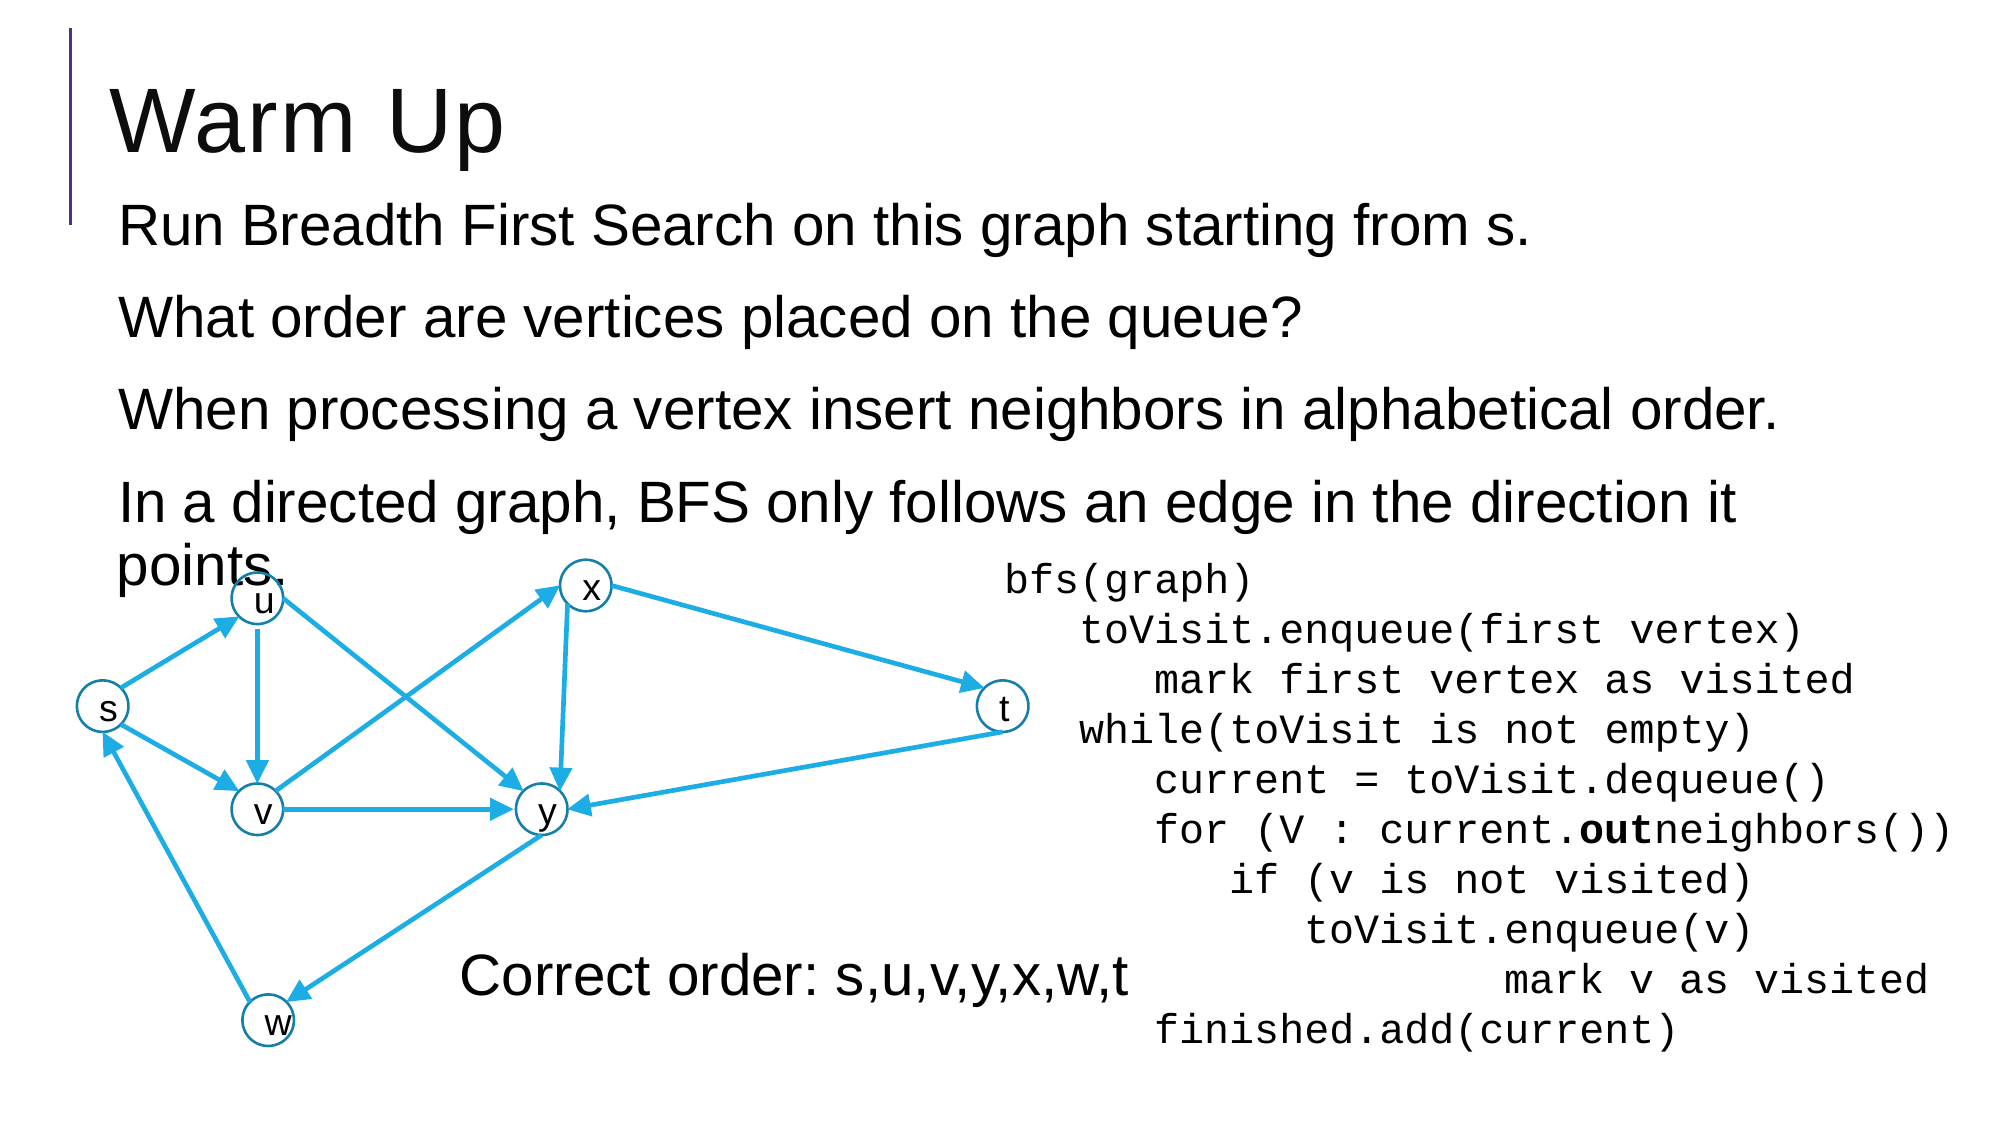

# Warm Up
Run Breadth First Search on this graph starting from s.
What order are vertices placed on the queue?
When processing a vertex insert neighbors in alphabetical order.
In a directed graph, BFS only follows an edge in the direction it points.
bfs(graph)
   toVisit.enqueue(first vertex)
	mark first vertex as visited
   while(toVisit is not empty)
      current = toVisit.dequeue()
      for (V : current.outneighbors())
         if (v is not visited)
            toVisit.enqueue(v)
			  mark v as visited
      finished.add(current)

x
u
s
t
v
y
Correct order: s,u,v,y,x,w,t
w